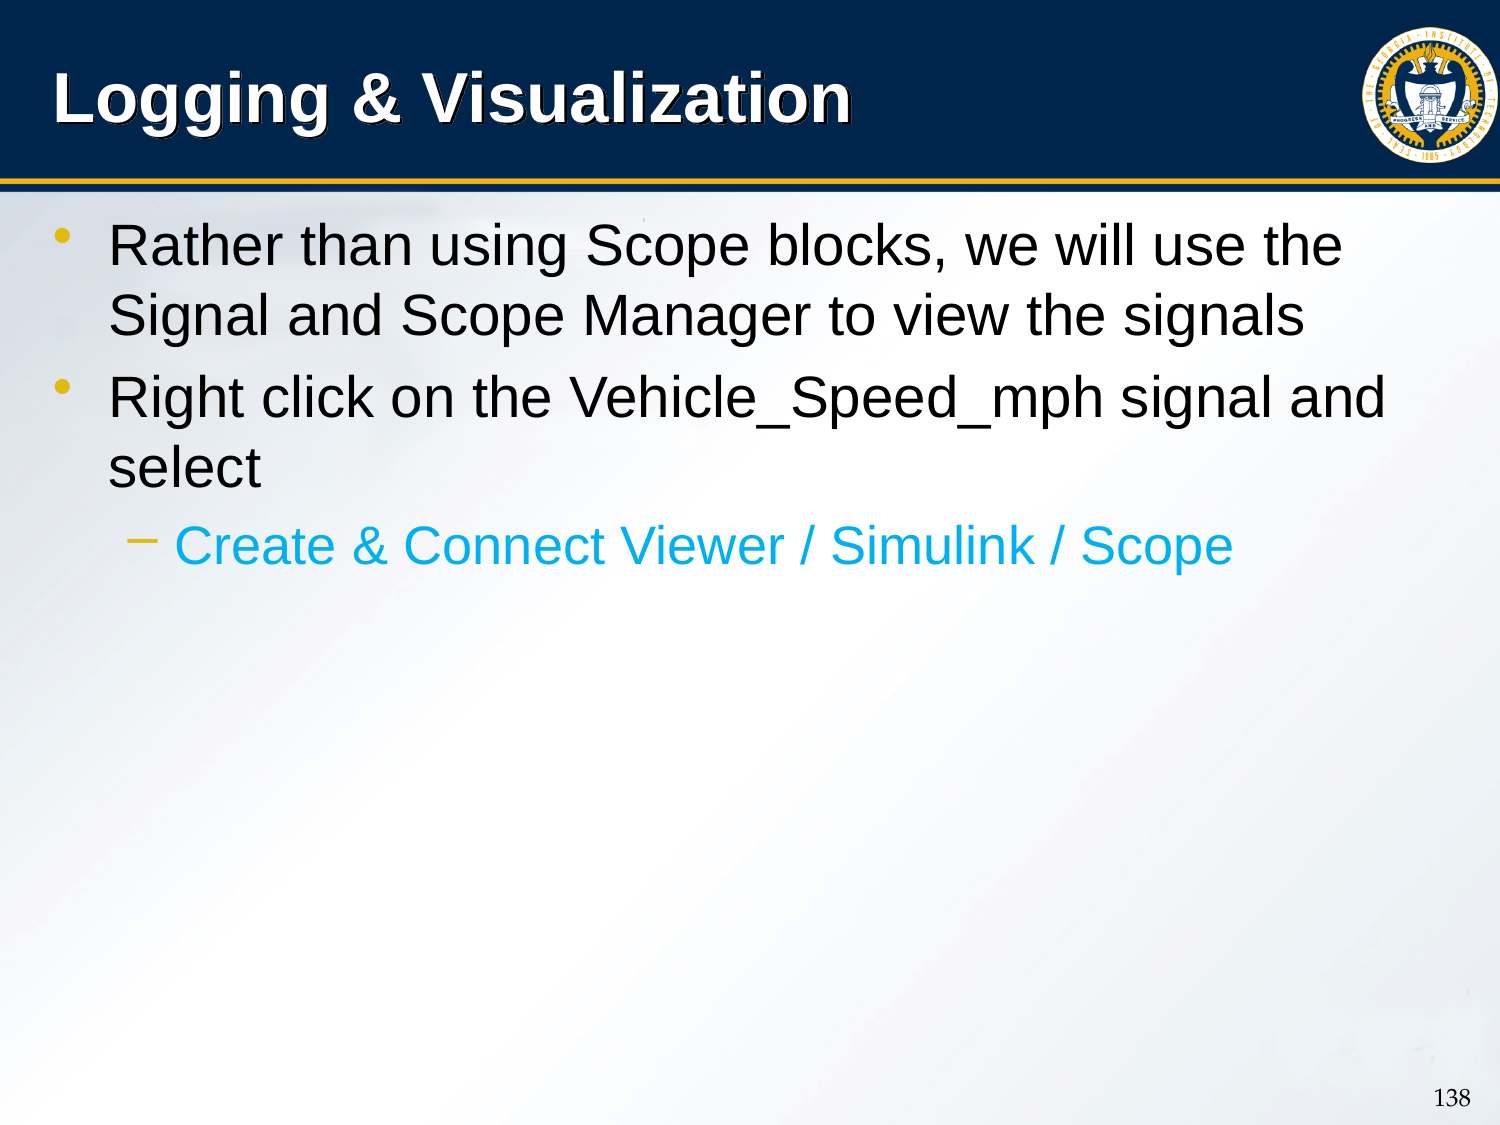

# Logging & Visualization

Rather than using Scope blocks, we will use the Signal and Scope Manager to view the signals
Right click on the Vehicle_Speed_mph signal and select
Create & Connect Viewer / Simulink / Scope